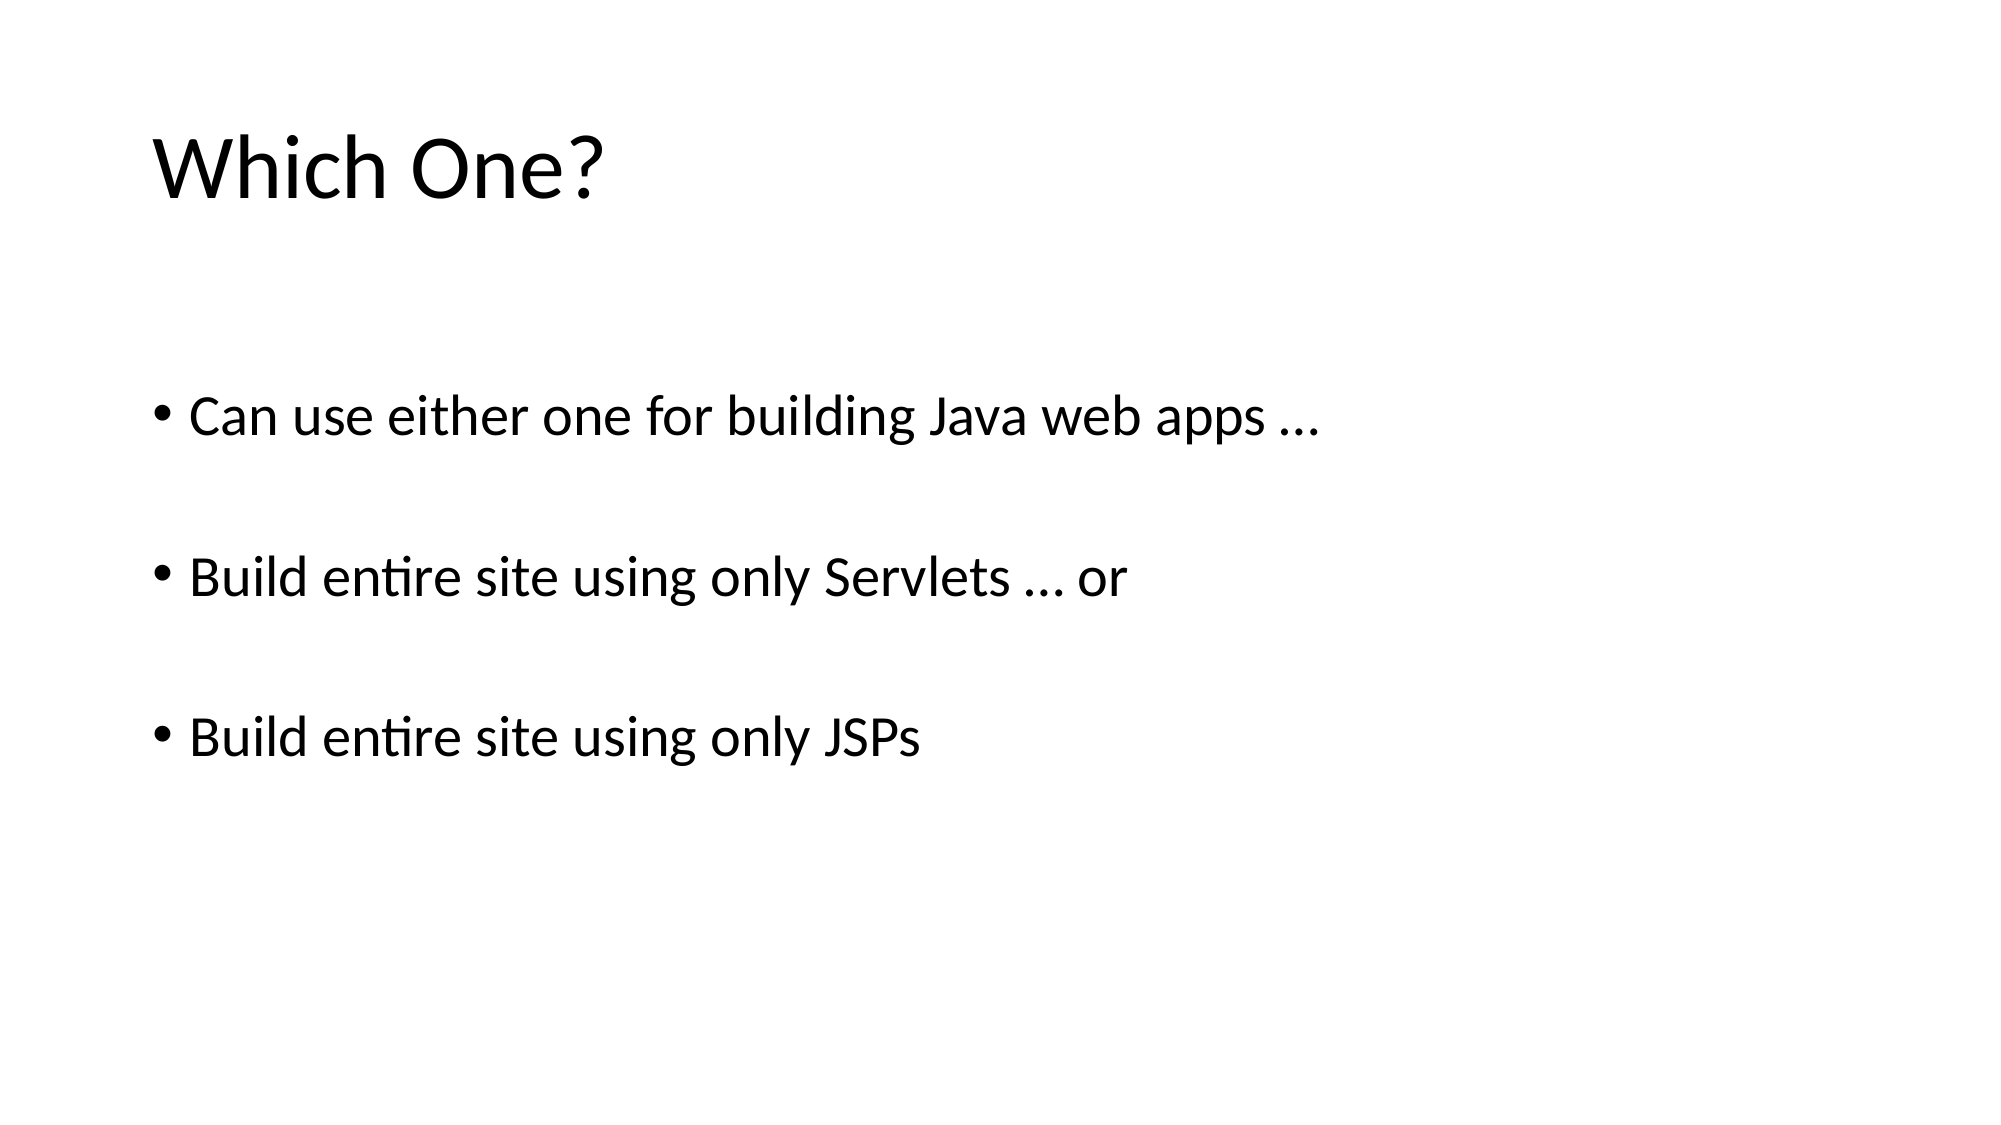

# Which One?
Can use either one for building Java web apps …
Build entire site using only Servlets … or
Build entire site using only JSPs